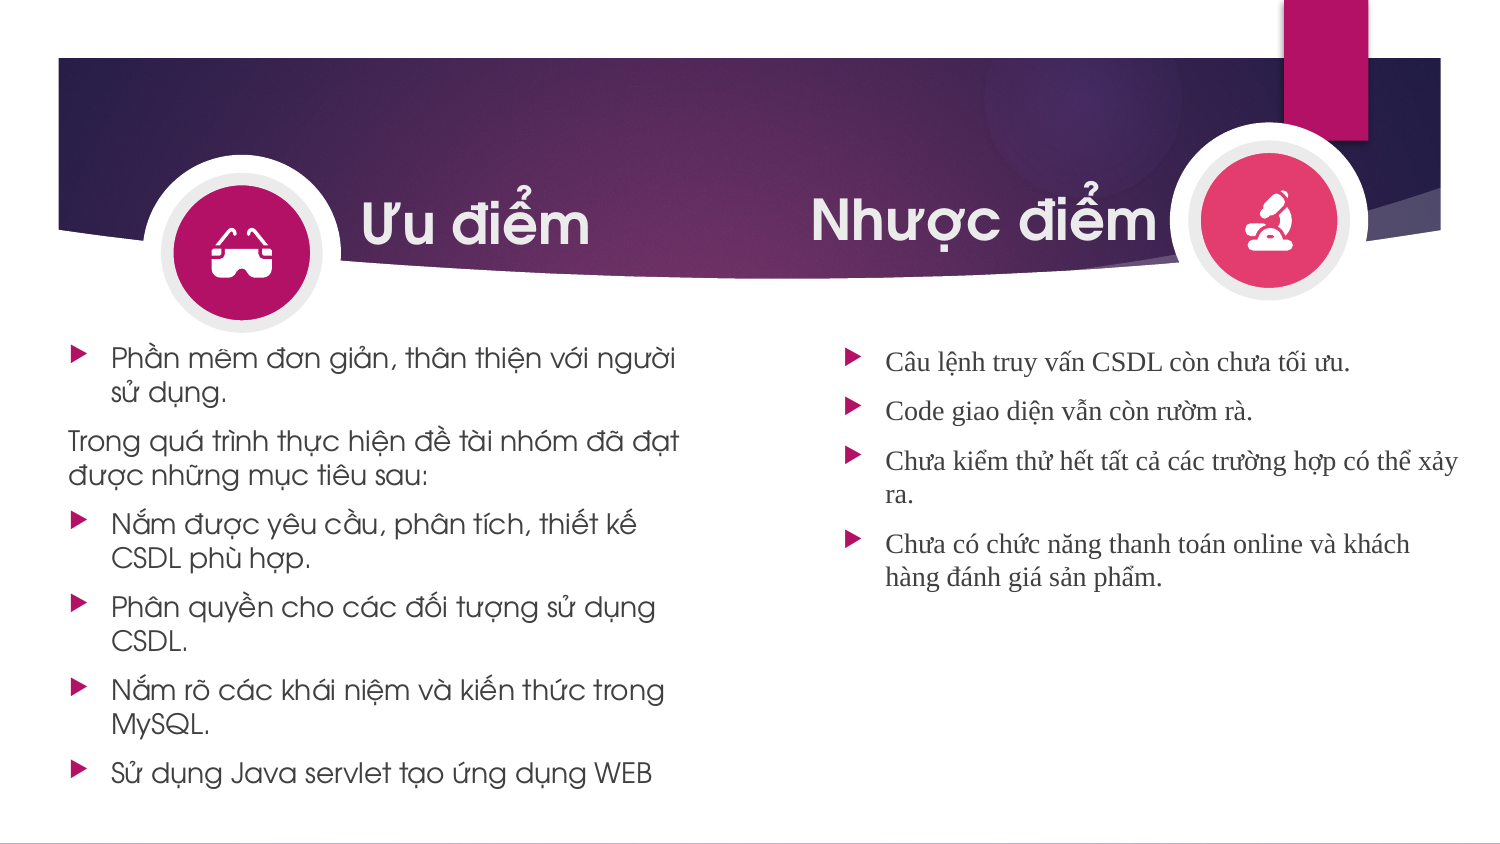

Nhược điểm
# Ưu điểm

Câu lệnh truy vấn CSDL còn chưa tối ưu.
Code giao diện vẫn còn rườm rà.
Chưa kiểm thử hết tất cả các trường hợp có thể xảy ra.
Chưa có chức năng thanh toán online và khách hàng đánh giá sản phẩm.
Phần mềm đơn giản, thân thiện với người sử dụng.
Trong quá trình thực hiện đề tài nhóm đã đạt được những mục tiêu sau:
Nắm được yêu cầu, phân tích, thiết kế CSDL phù hợp.
Phân quyền cho các đối tượng sử dụng CSDL.
Nắm rõ các khái niệm và kiến thức trong MySQL.
Sử dụng Java servlet tạo ứng dụng WEB